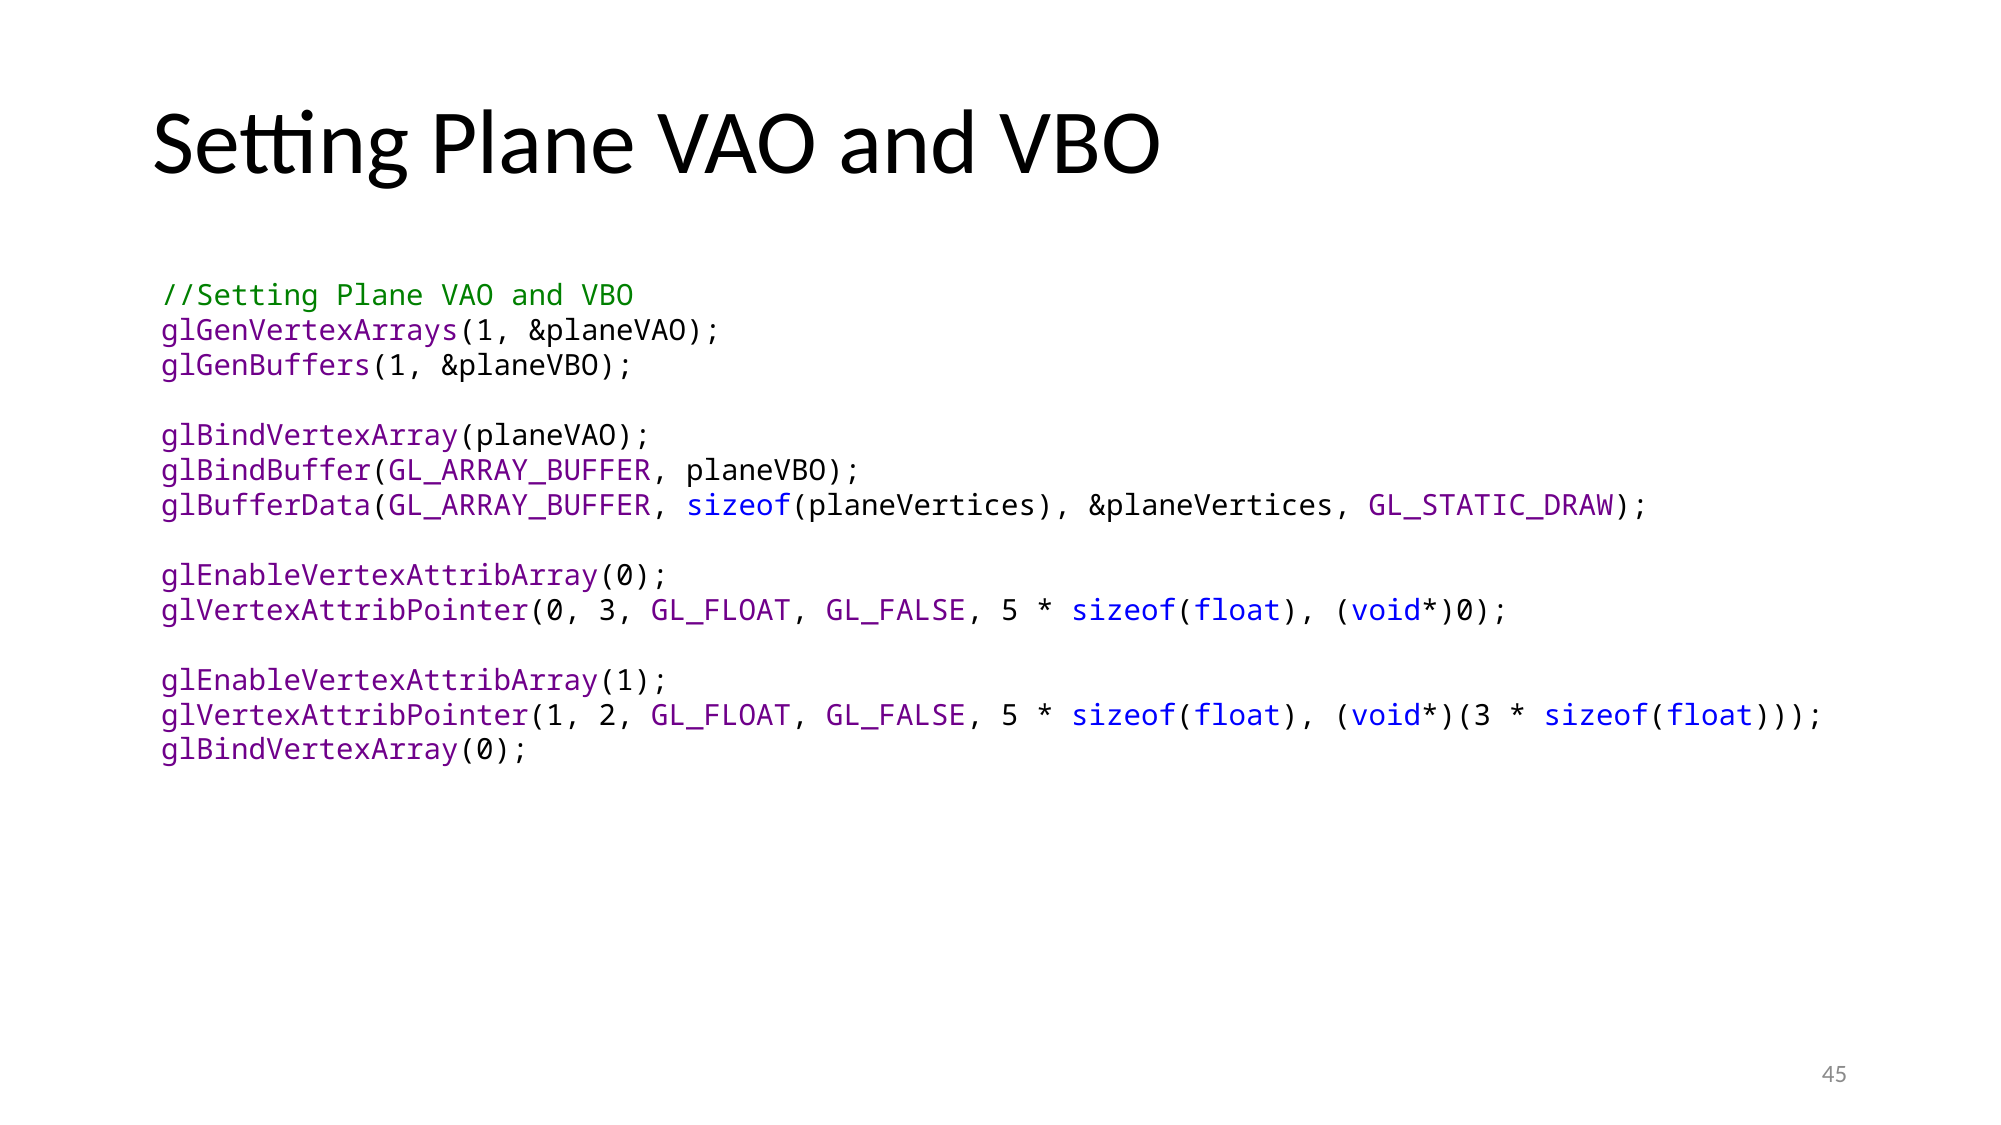

# Setting Plane VAO and VBO
//Setting Plane VAO and VBO
glGenVertexArrays(1, &planeVAO);
glGenBuffers(1, &planeVBO);

glBindVertexArray(planeVAO);
glBindBuffer(GL_ARRAY_BUFFER, planeVBO);
glBufferData(GL_ARRAY_BUFFER, sizeof(planeVertices), &planeVertices, GL_STATIC_DRAW);

glEnableVertexAttribArray(0);
glVertexAttribPointer(0, 3, GL_FLOAT, GL_FALSE, 5 * sizeof(float), (void*)0);

glEnableVertexAttribArray(1);
glVertexAttribPointer(1, 2, GL_FLOAT, GL_FALSE, 5 * sizeof(float), (void*)(3 * sizeof(float)));
glBindVertexArray(0);
45